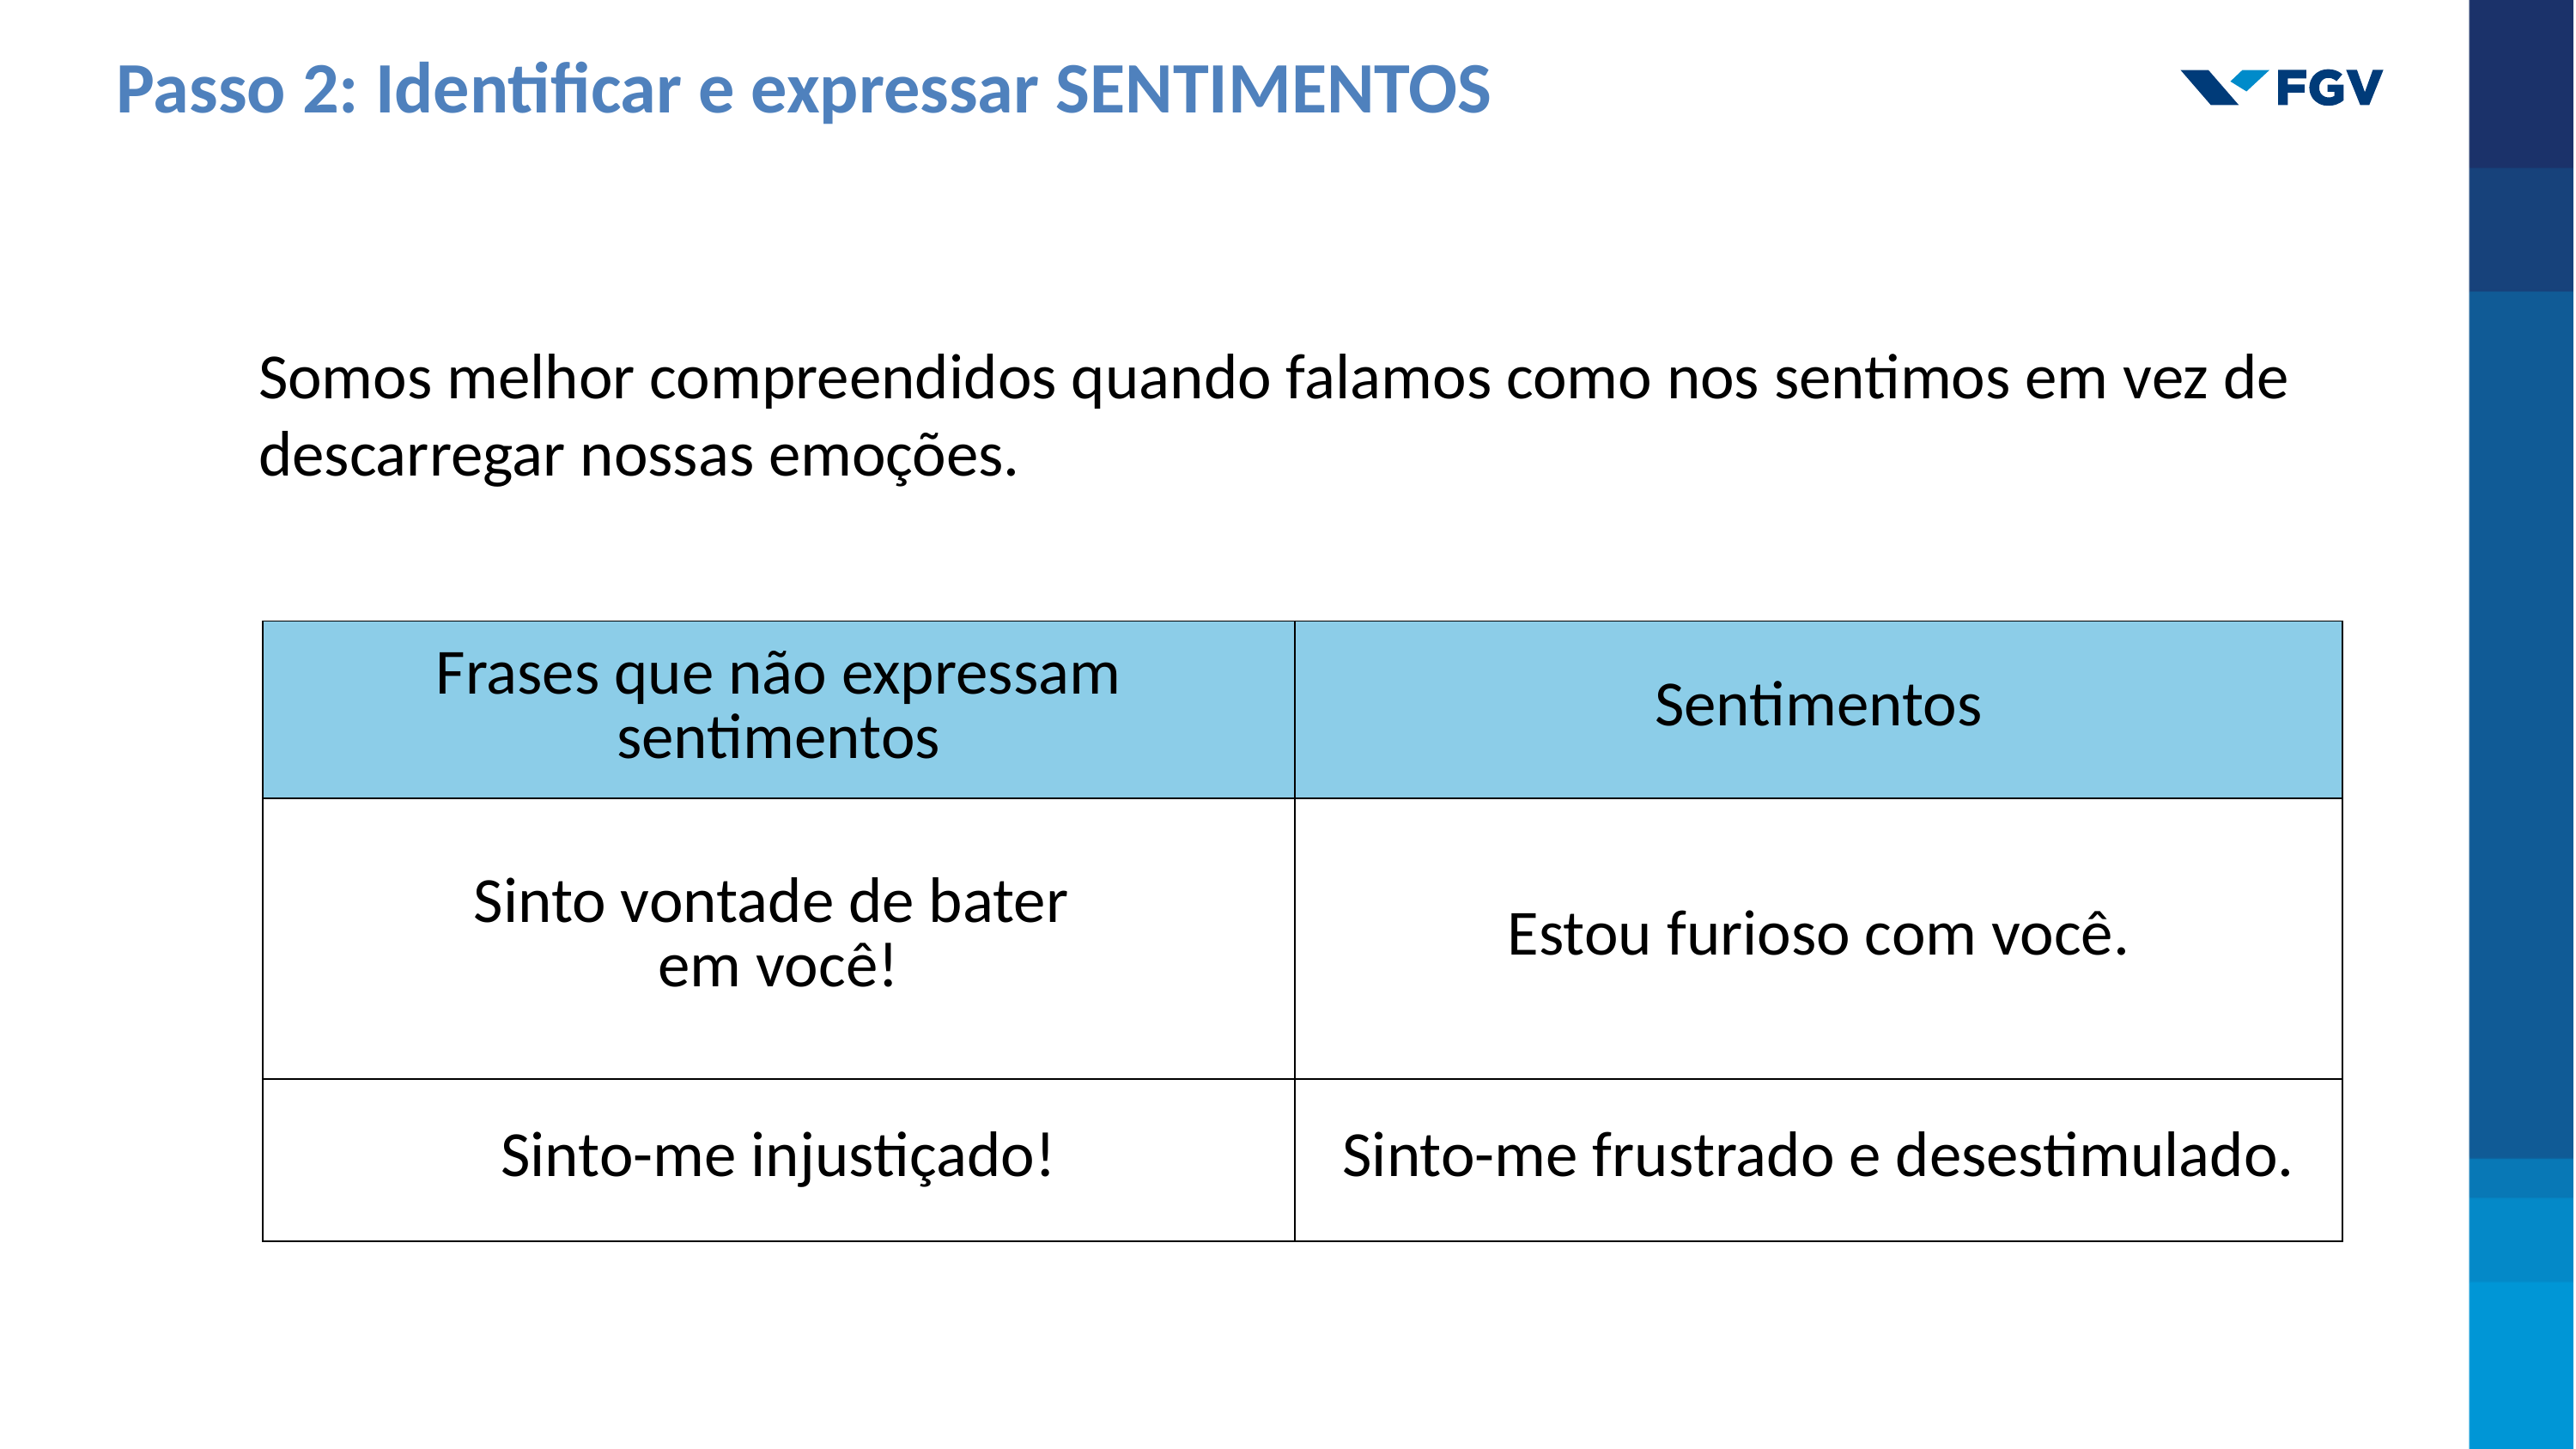

# Passo 2: Identificar e expressar SENTIMENTOS
Somos melhor compreendidos quando falamos como nos sentimos em vez de descarregar nossas emoções.
| Frases que não expressam sentimentos | Sentimentos |
| --- | --- |
| Sinto vontade de bater em você! | Estou furioso com você. |
| Sinto-me injustiçado! | Sinto-me frustrado e desestimulado. |